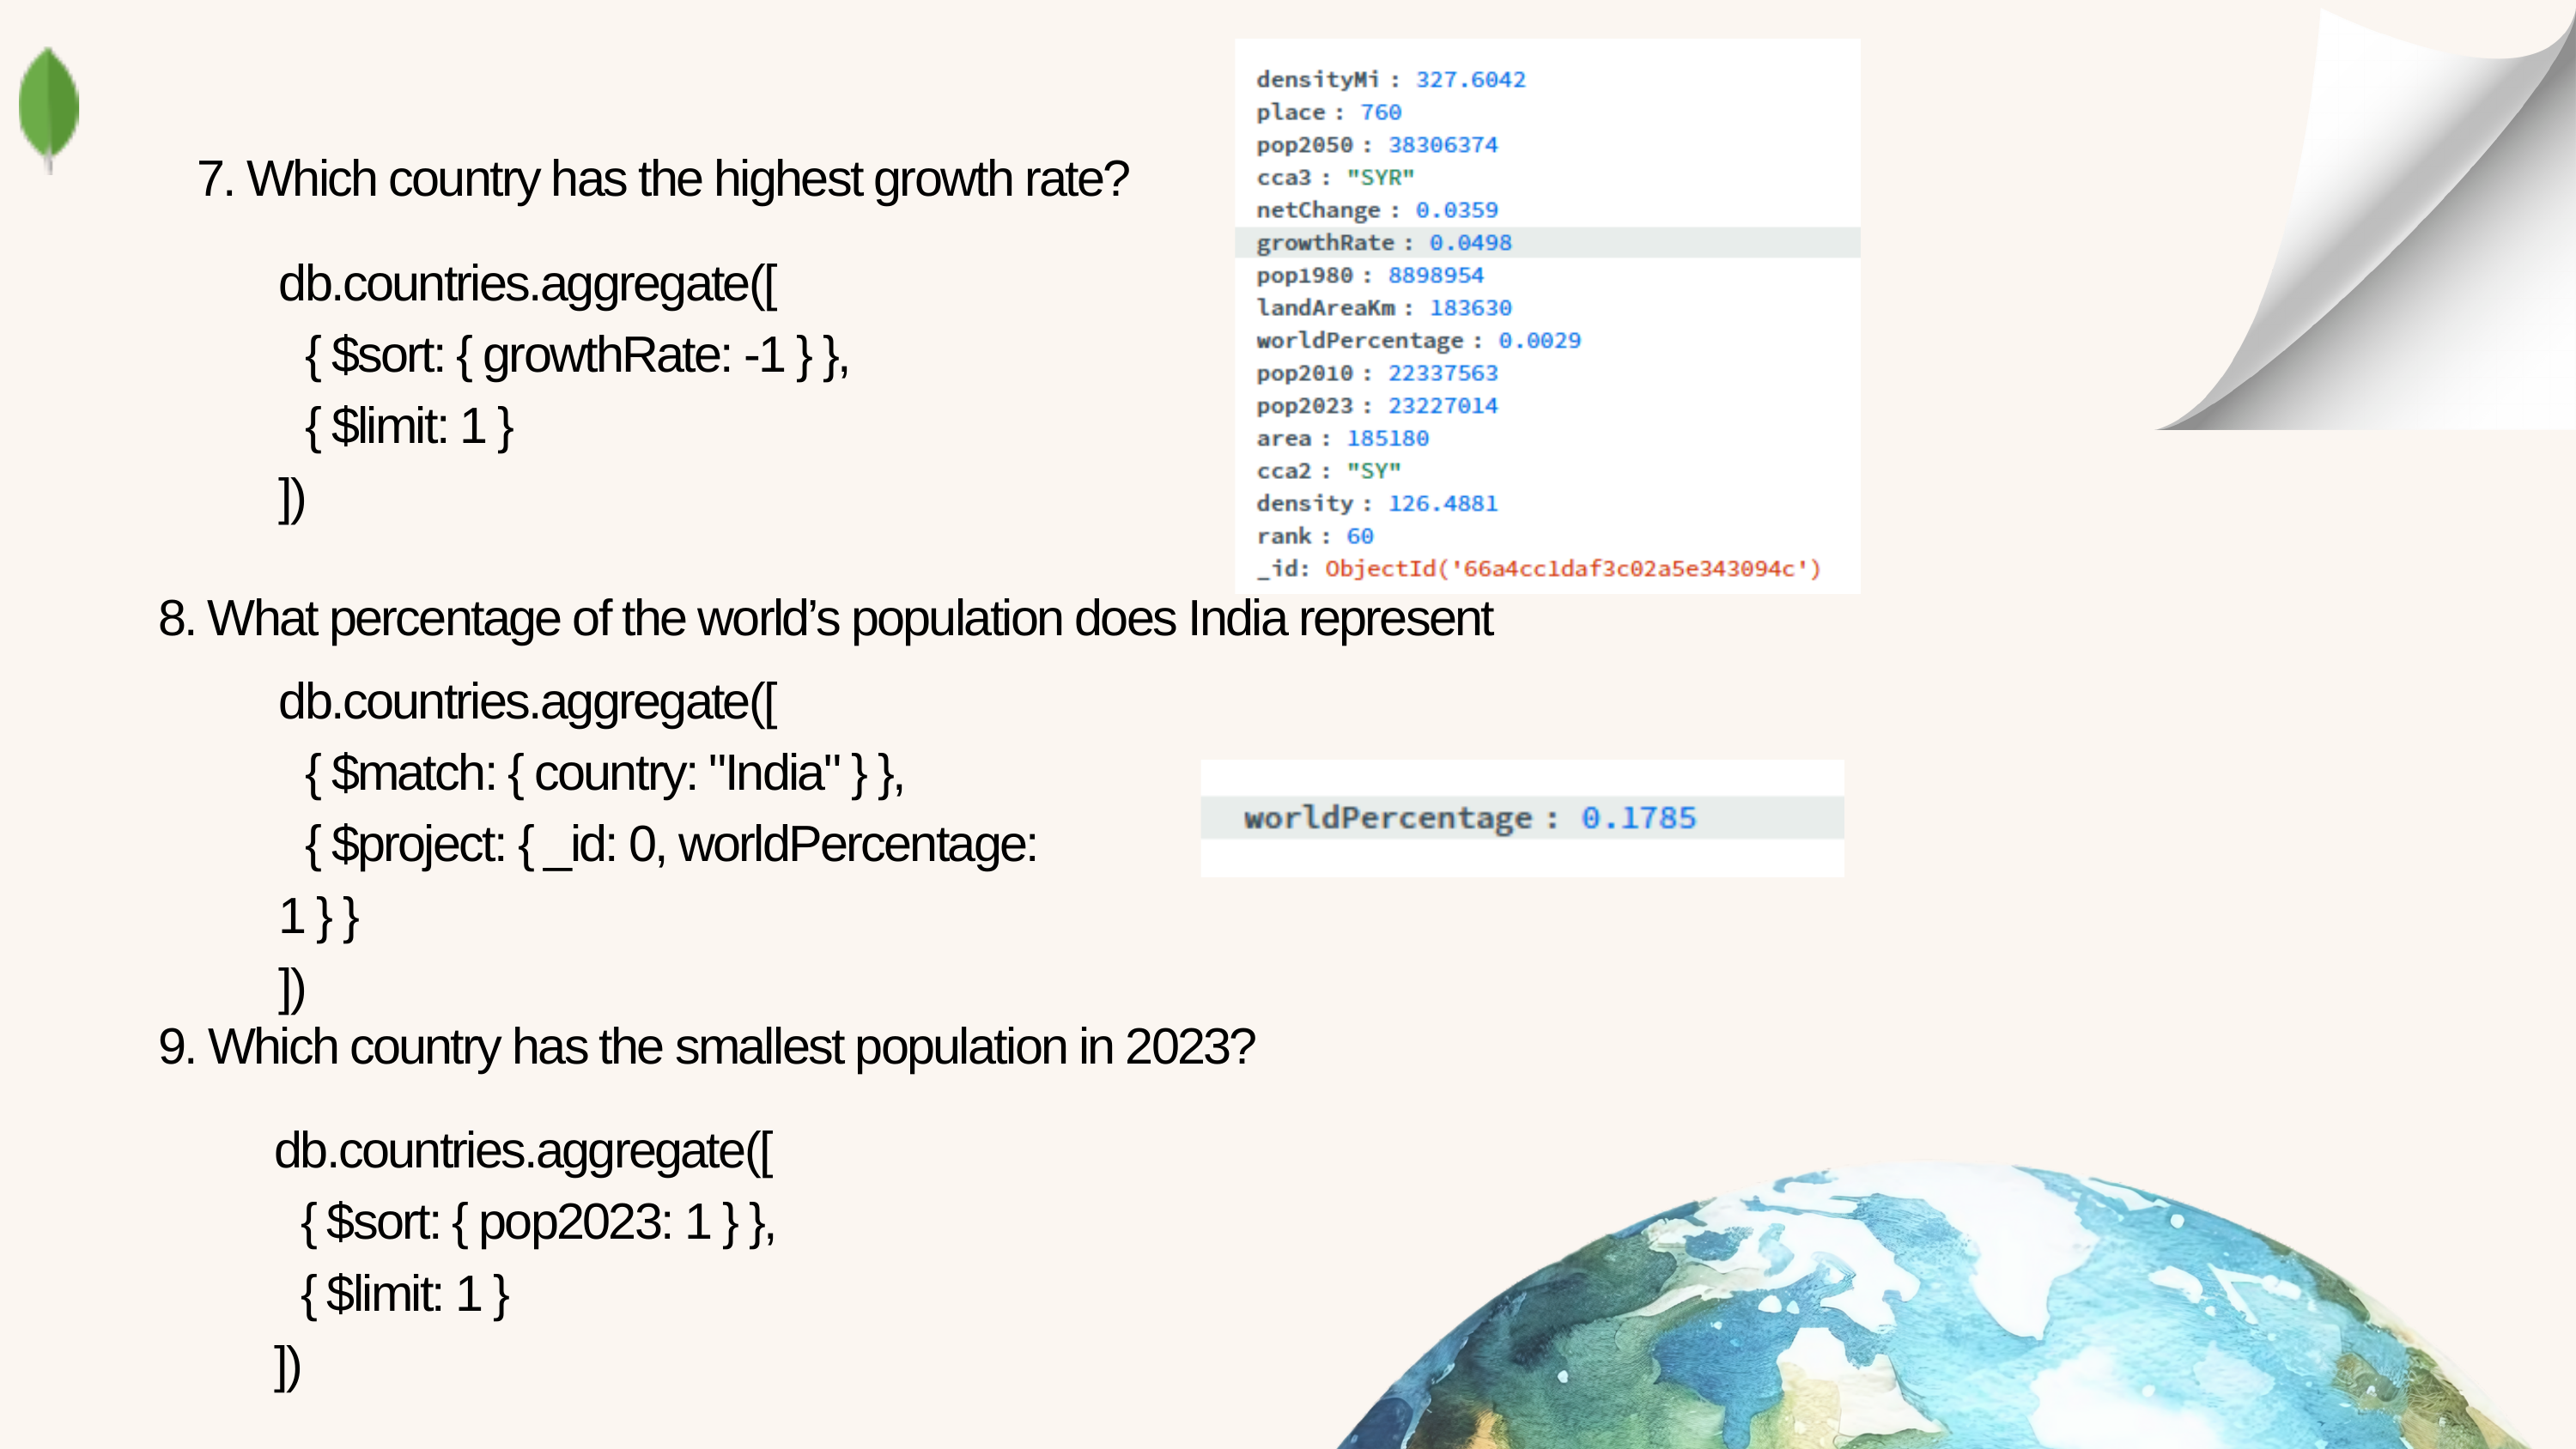

7. Which country has the highest growth rate?
db.countries.aggregate([
  { $sort: { growthRate: -1 } },
  { $limit: 1 }
])

 8. What percentage of the world’s population does India represent
db.countries.aggregate([
  { $match: { country: "India" } },
  { $project: { _id: 0, worldPercentage: 1 } }
])

 9. Which country has the smallest population in 2023?
db.countries.aggregate([
  { $sort: { pop2023: 1 } },
  { $limit: 1 }
])